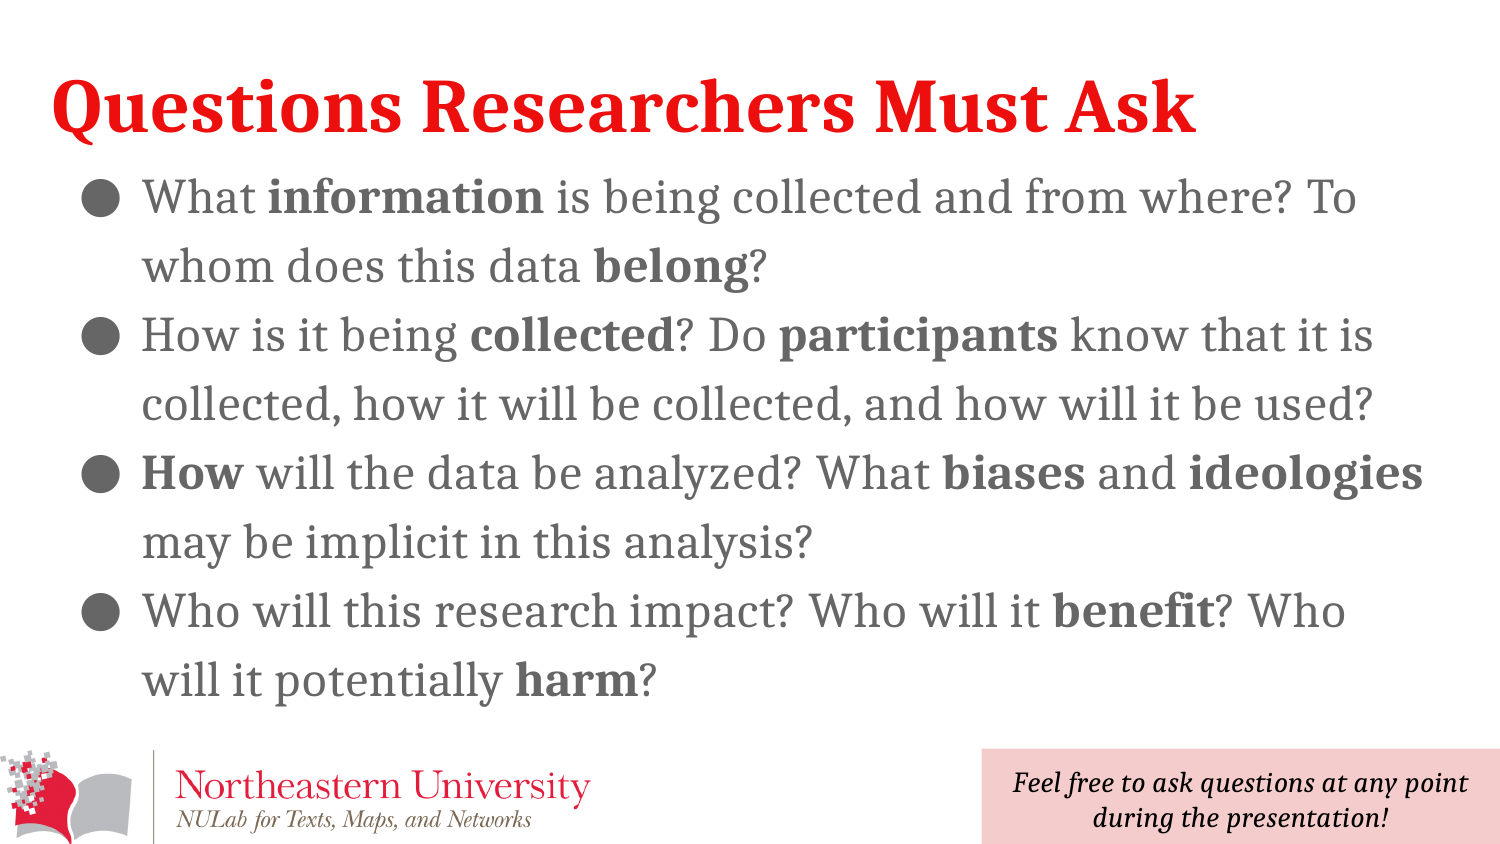

# Questions Researchers Must Ask
What information is being collected and from where? To whom does this data belong?
How is it being collected? Do participants know that it is collected, how it will be collected, and how will it be used?
How will the data be analyzed? What biases and ideologies may be implicit in this analysis?
Who will this research impact? Who will it benefit? Who will it potentially harm?